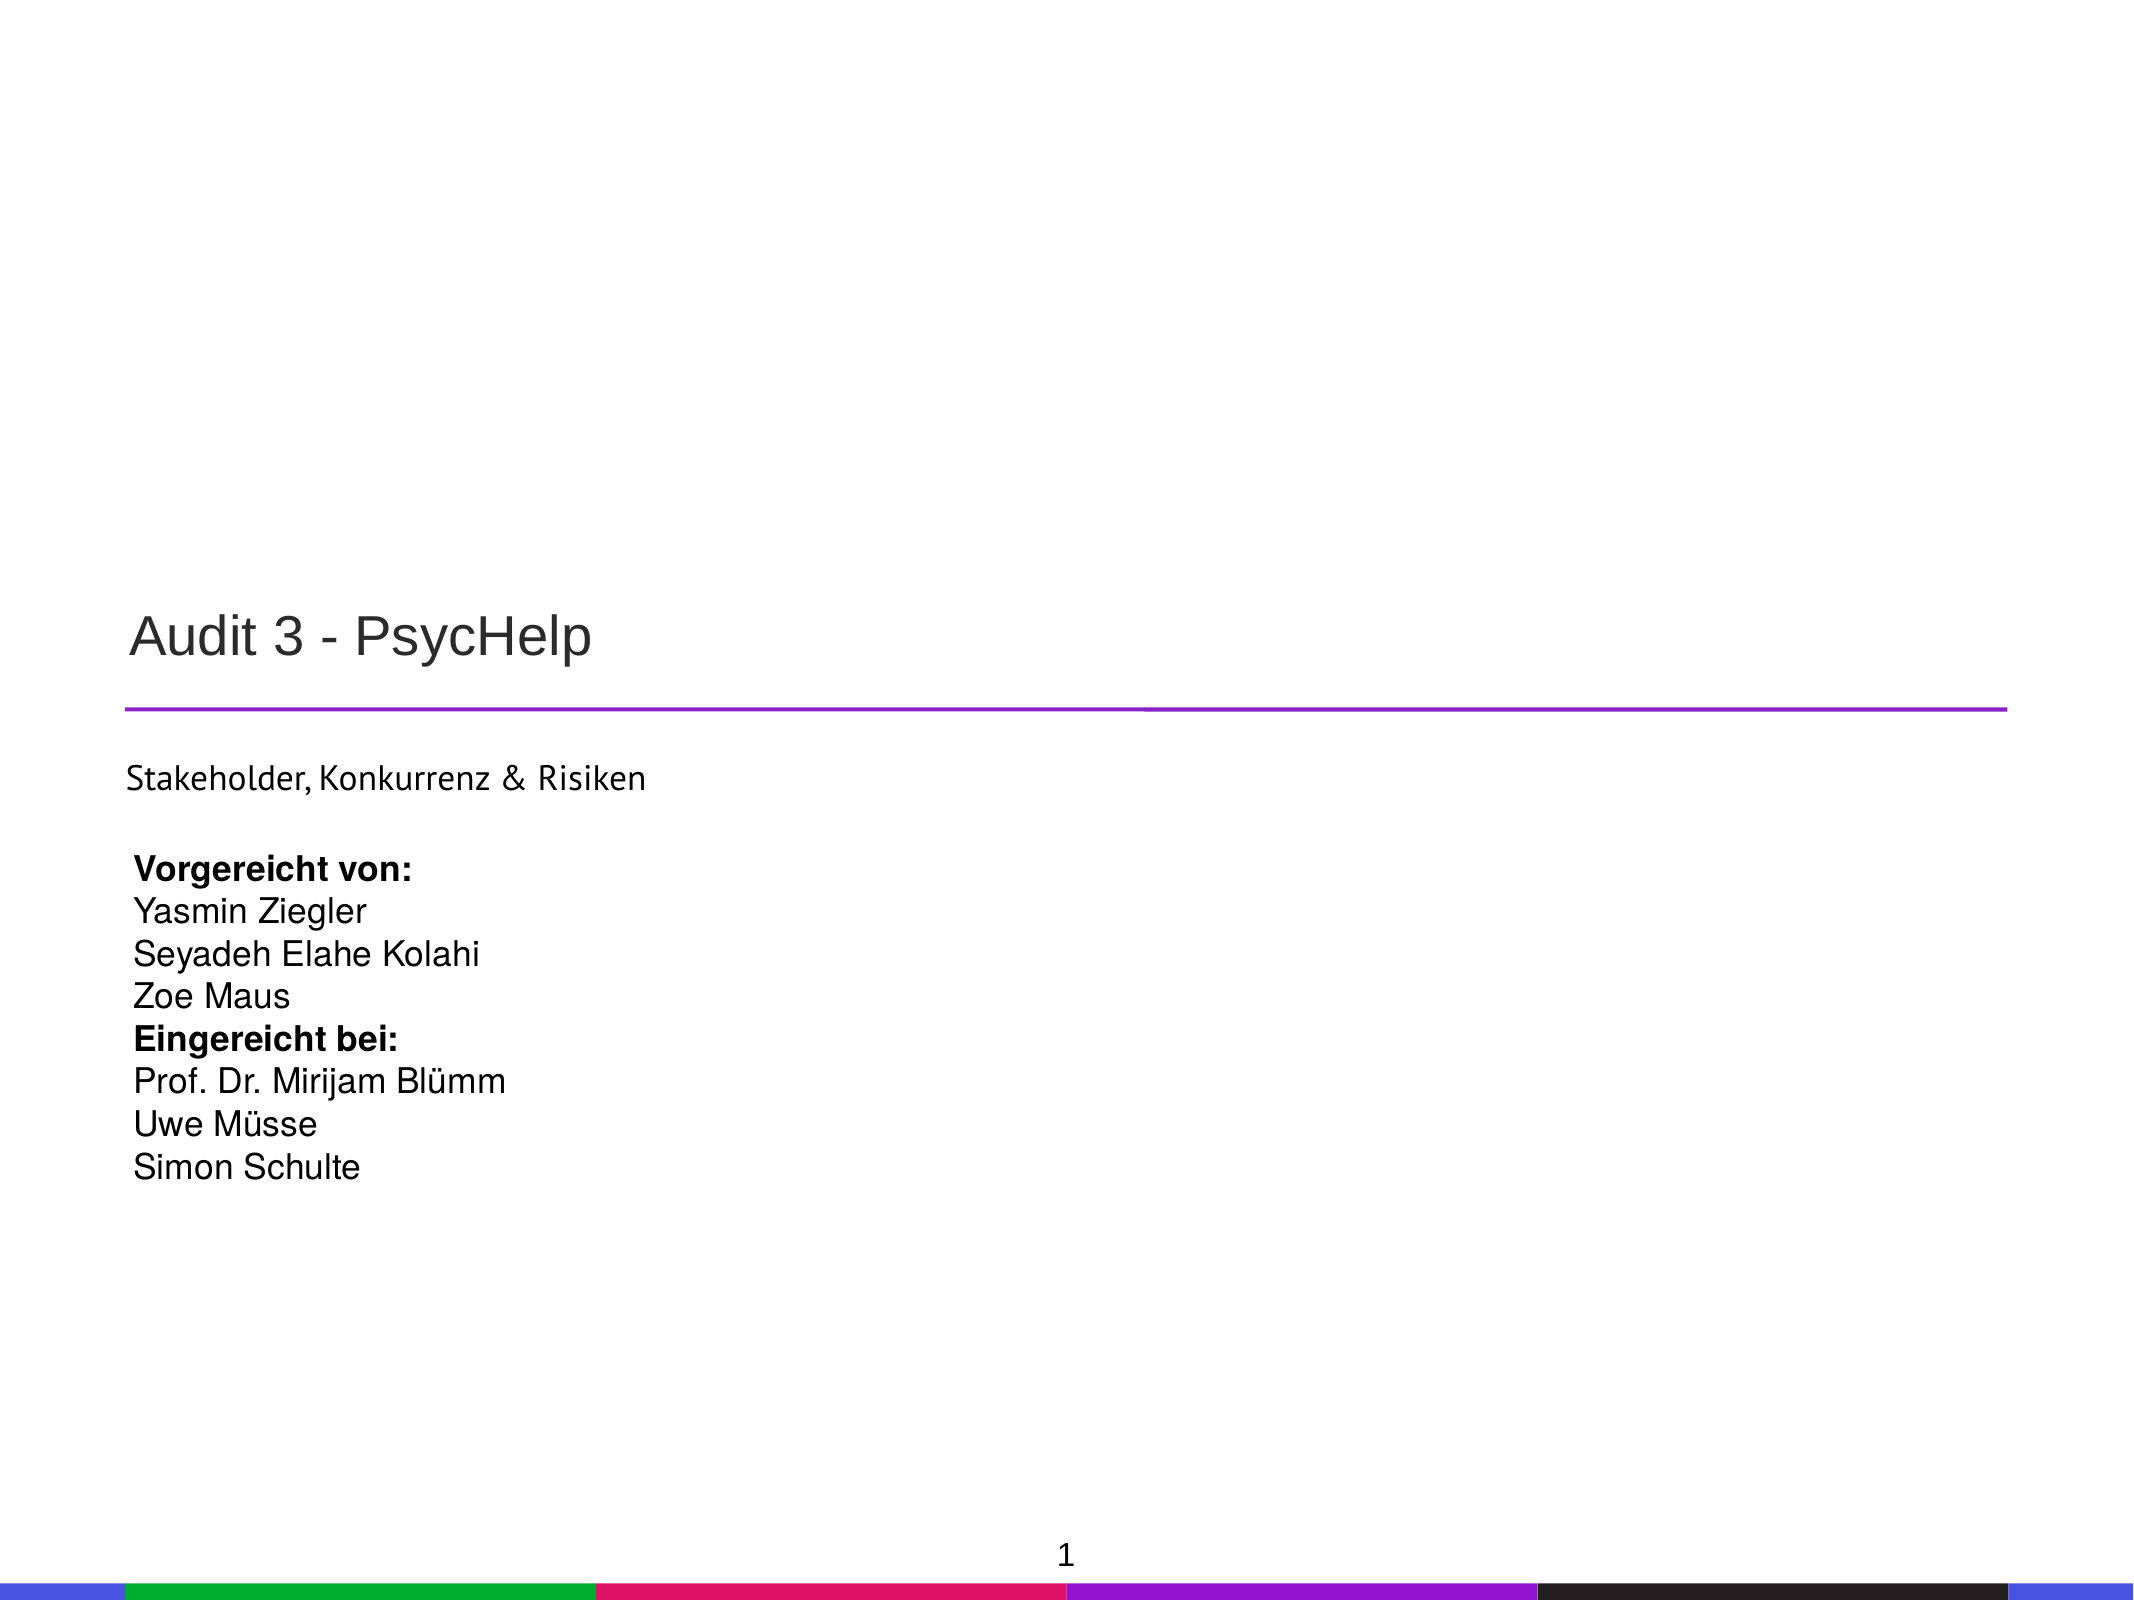

67
53
21
53
21
53
21
53
Audit 3 - PsycHelp

21
53
Stakeholder, Konkurrenz & Risiken
Vorgereicht von:
Yasmin Ziegler
Seyadeh Elahe Kolahi
Zoe Maus
Eingereicht bei:
Prof. Dr. Mirijam Blümm
Uwe Müsse
Simon Schulte
21
53
21
53
21
53
21
53
1

133
21
133
21
133
21
133
21
133
21
133